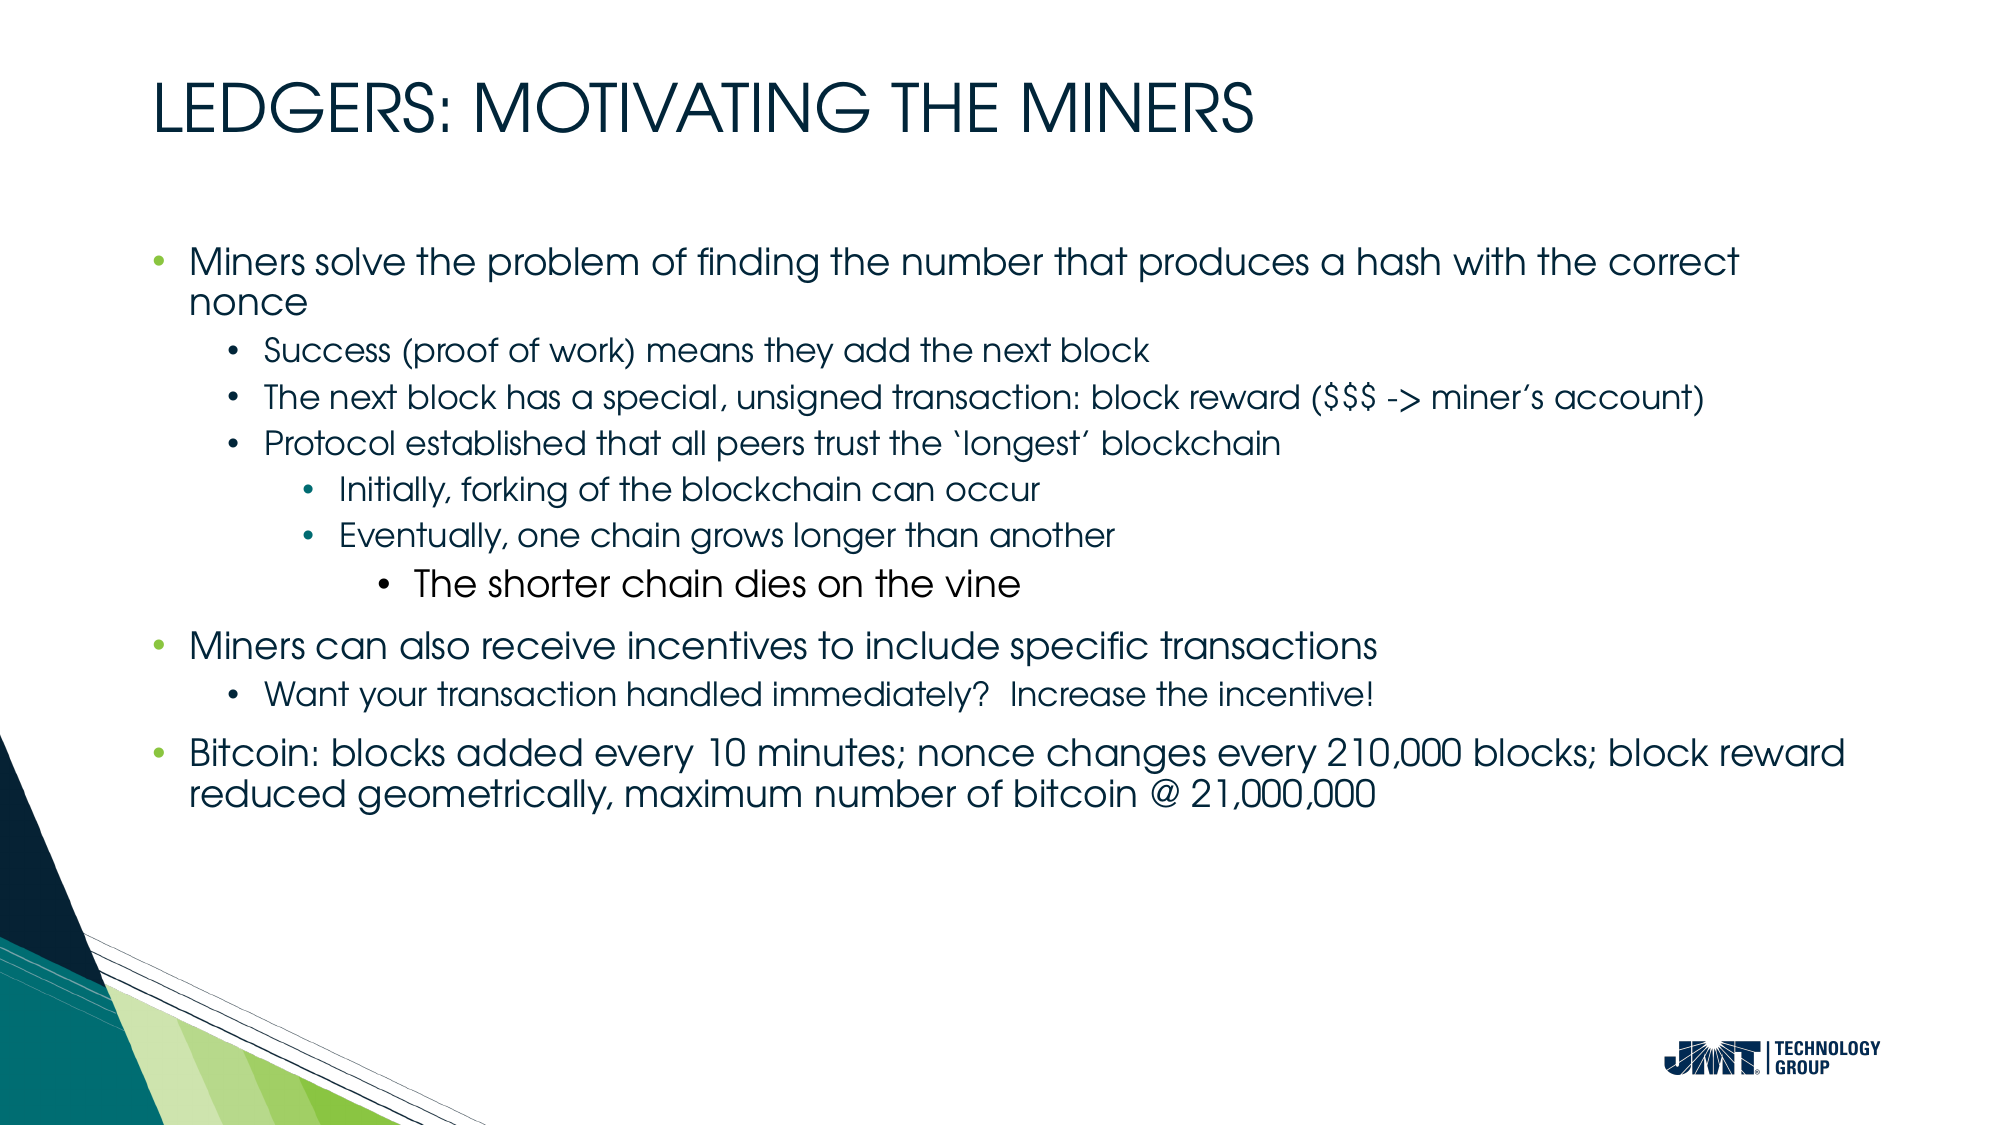

# Ledgers: Motivating the Miners
Miners solve the problem of finding the number that produces a hash with the correct nonce
Success (proof of work) means they add the next block
The next block has a special, unsigned transaction: block reward ($$$ -> miner’s account)
Protocol established that all peers trust the ‘longest’ blockchain
Initially, forking of the blockchain can occur
Eventually, one chain grows longer than another
The shorter chain dies on the vine
Miners can also receive incentives to include specific transactions
Want your transaction handled immediately?  Increase the incentive!
Bitcoin: blocks added every 10 minutes; nonce changes every 210,000 blocks; block reward reduced geometrically, maximum number of bitcoin @ 21,000,000